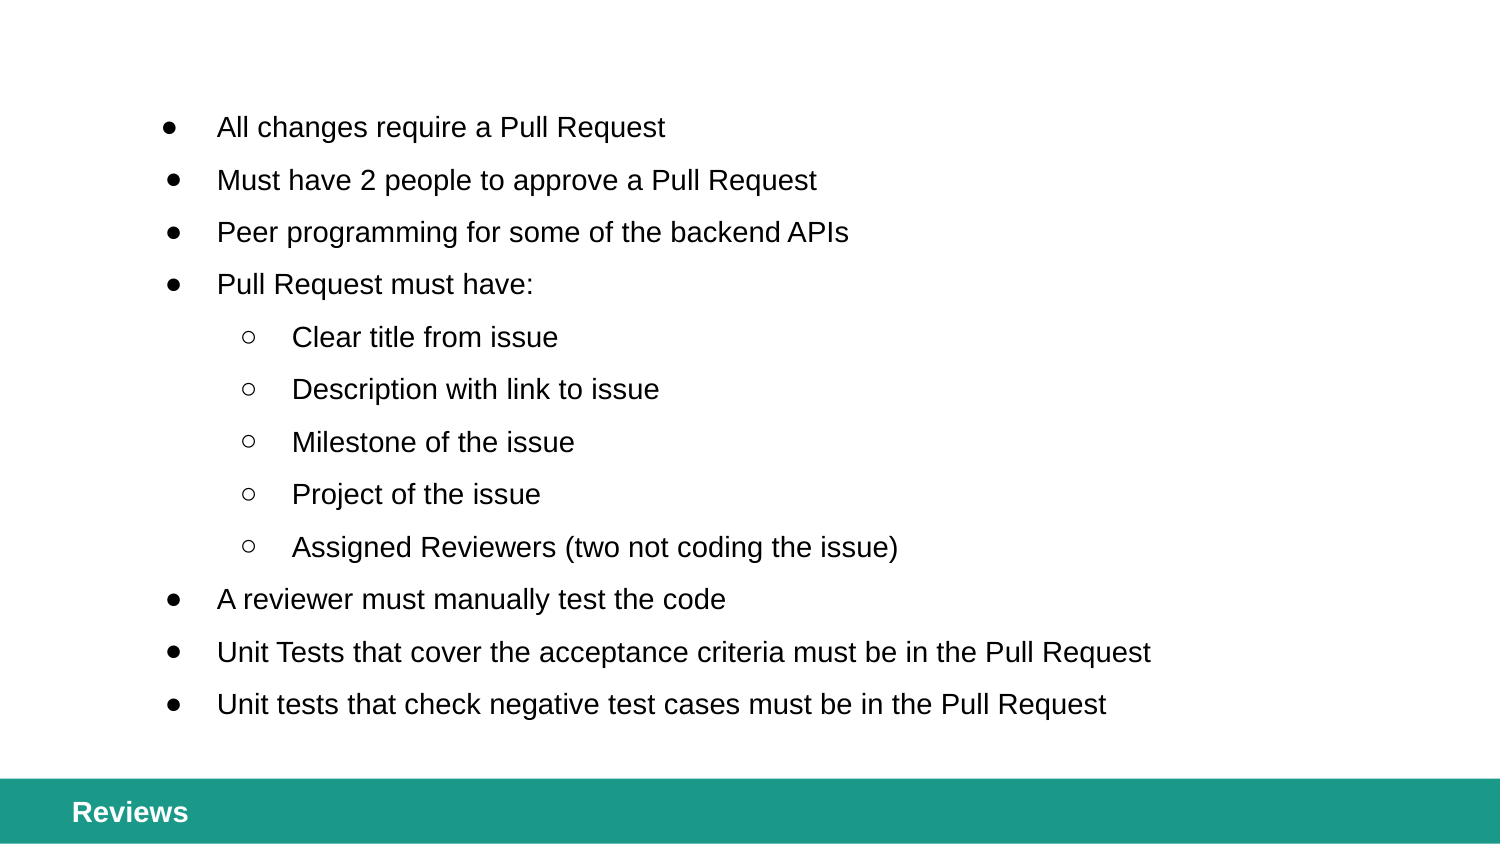

All changes require a Pull Request
Must have 2 people to approve a Pull Request
Peer programming for some of the backend APIs
Pull Request must have:
Clear title from issue
Description with link to issue
Milestone of the issue
Project of the issue
Assigned Reviewers (two not coding the issue)
A reviewer must manually test the code
Unit Tests that cover the acceptance criteria must be in the Pull Request
Unit tests that check negative test cases must be in the Pull Request

Reviews